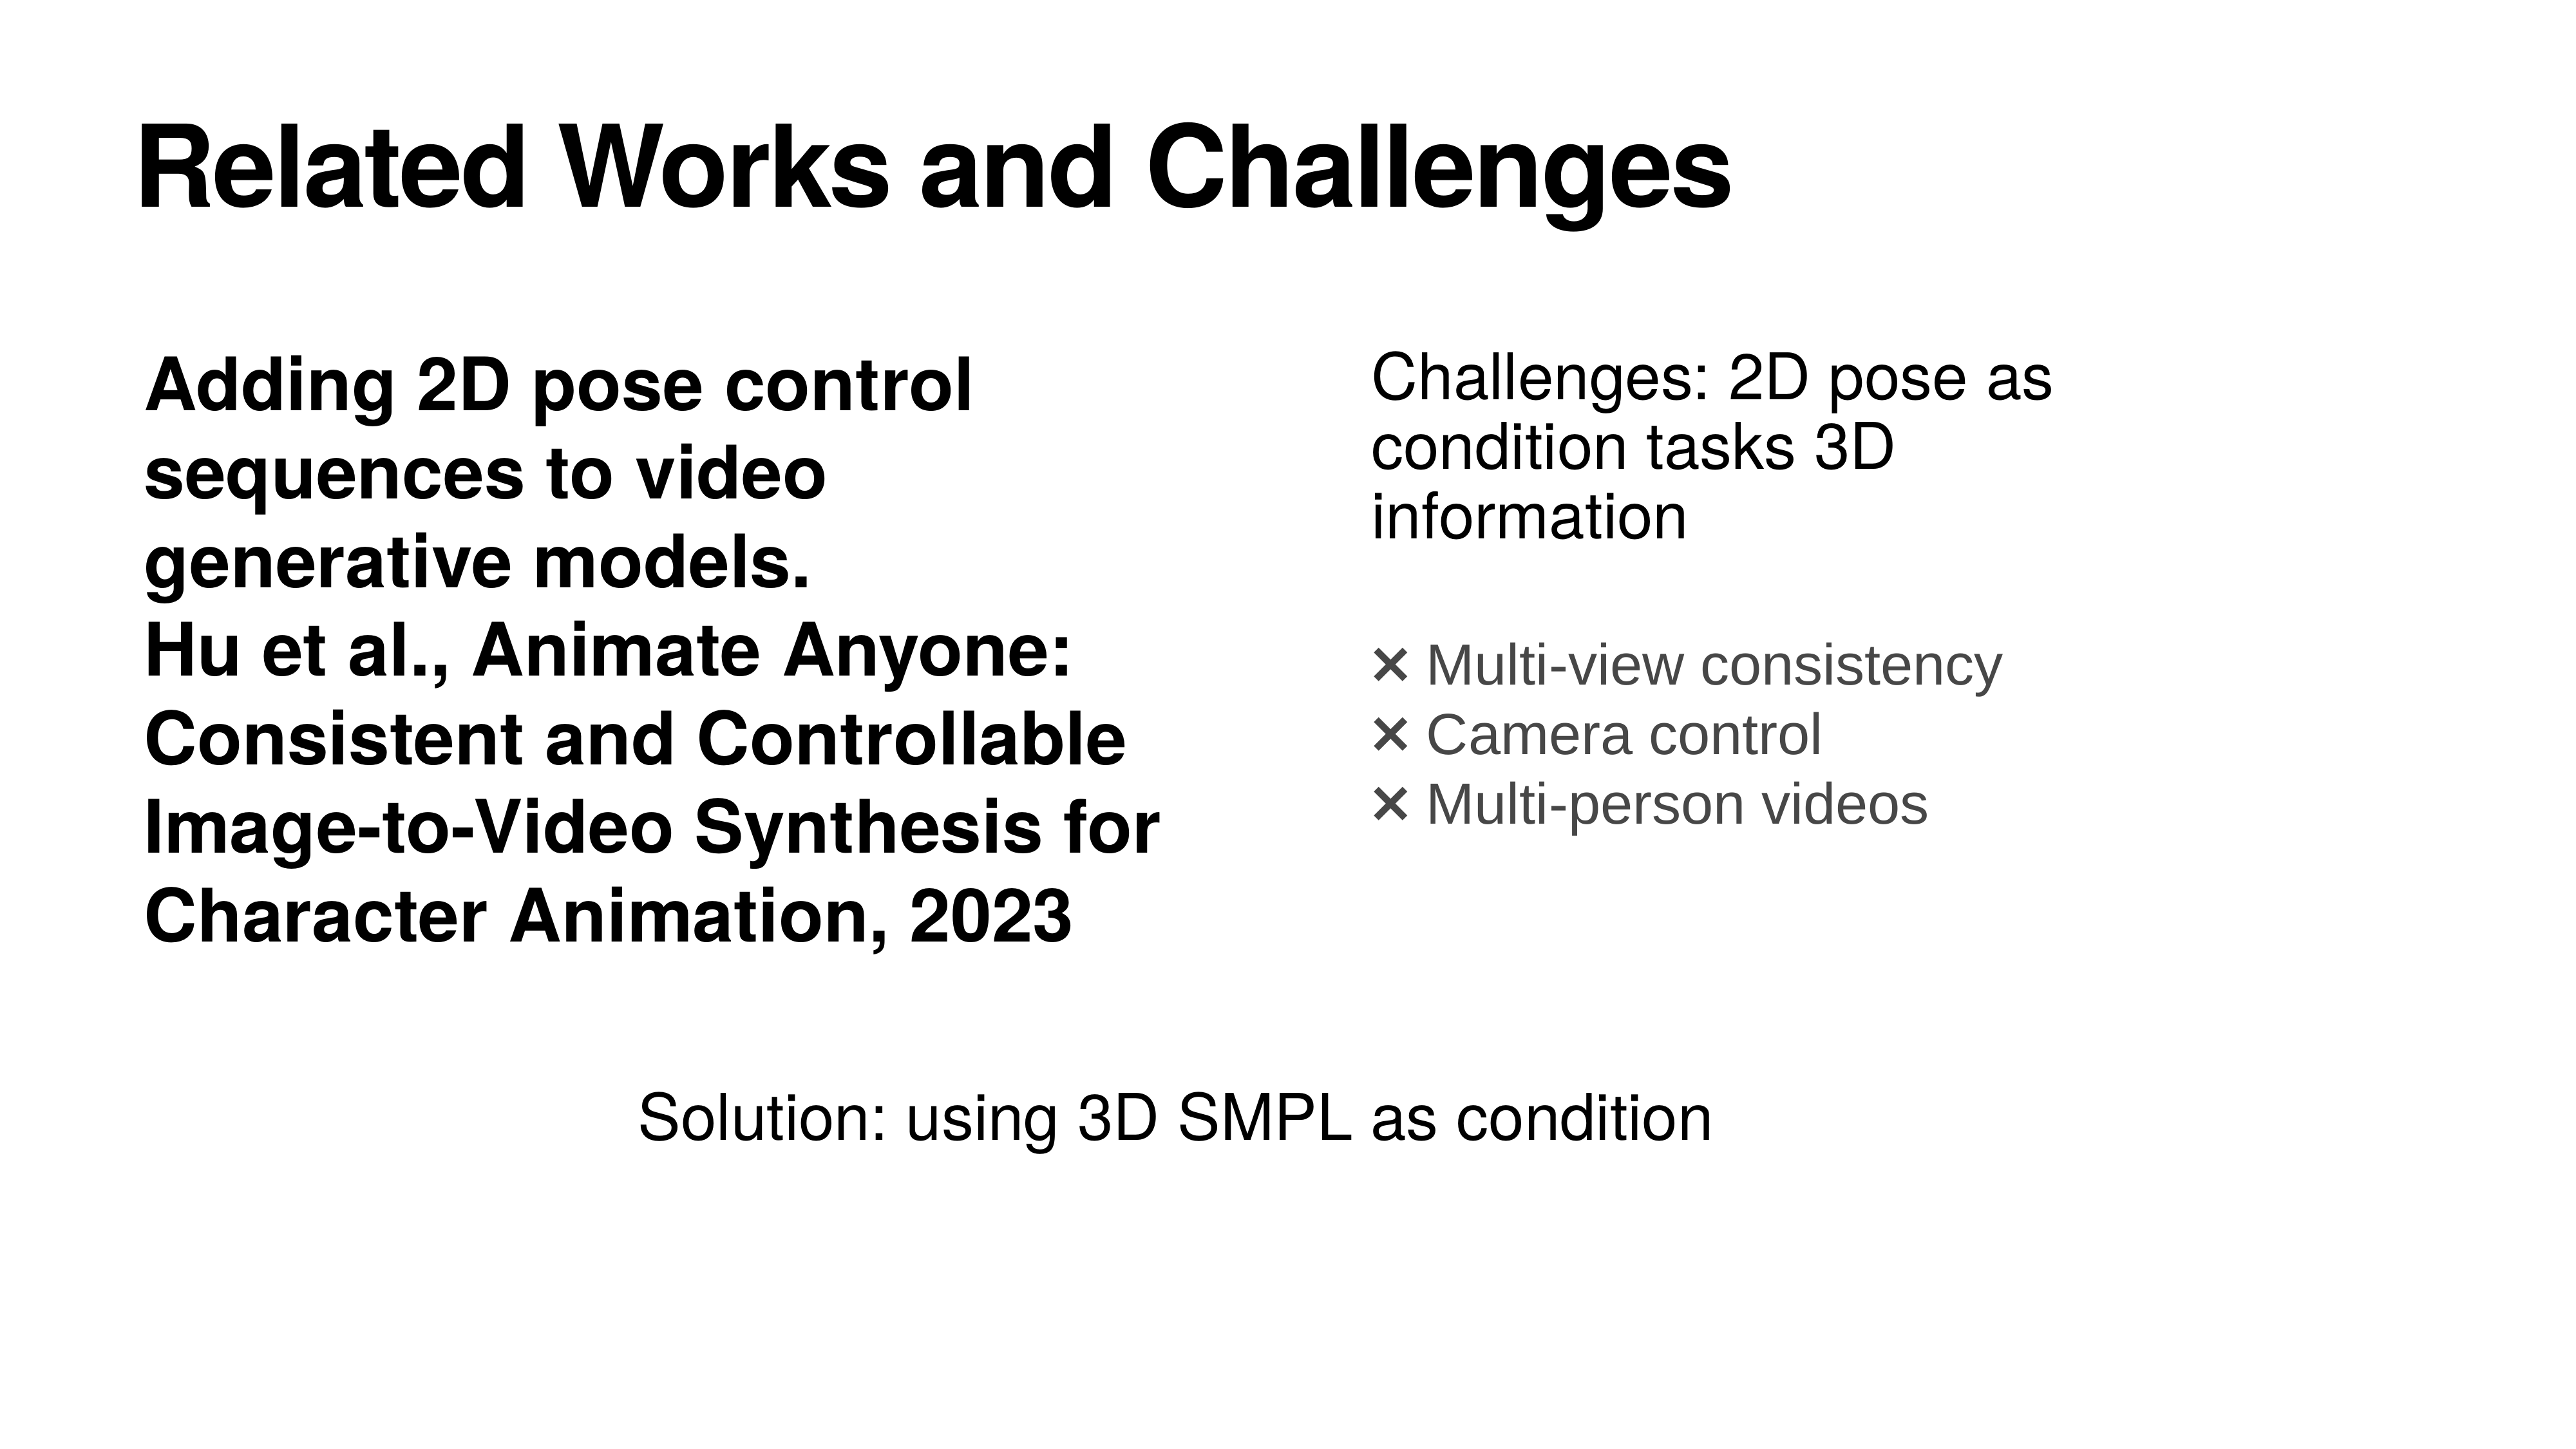

# Related Works and Challenges
Adding 2D pose control sequences to video generative models.
Hu et al., Animate Anyone: Consistent and Controllable Image-to-Video Synthesis for Character Animation, 2023
Challenges: 2D pose as condition tasks 3D information
❌ Multi-view consistency
❌ Camera control
❌ Multi-person videos
Solution: using 3D SMPL as condition